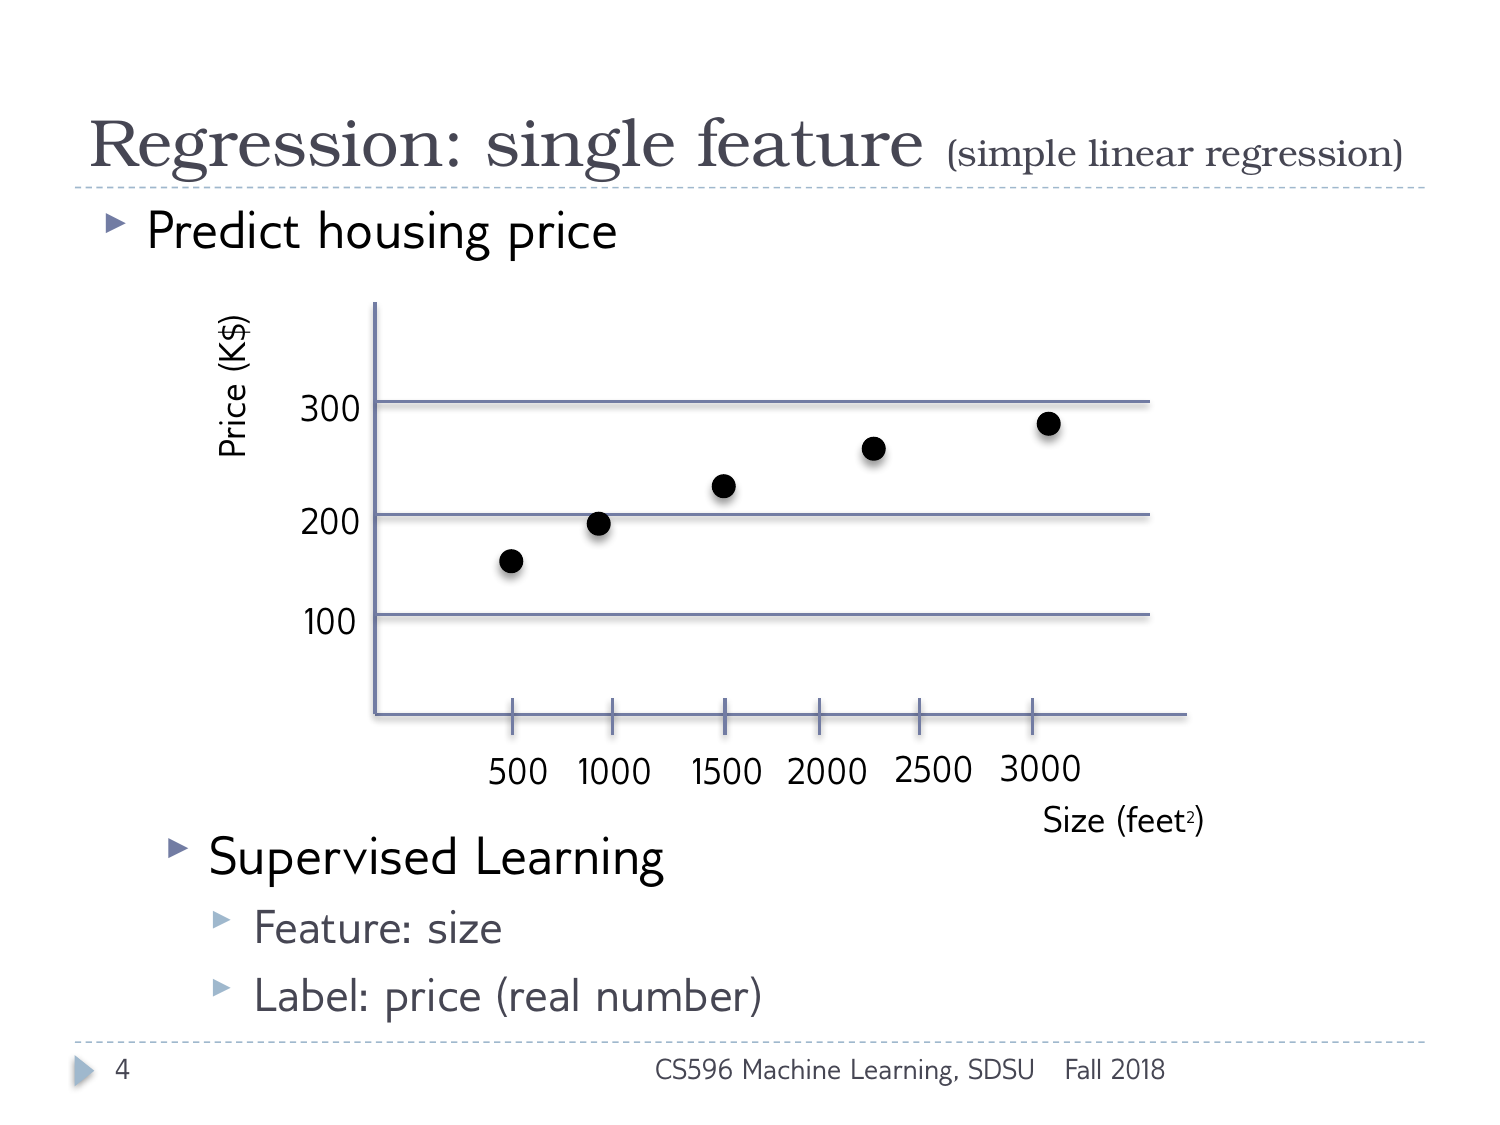

# Regression: single feature (simple linear regression)
Predict housing price
Price (K$)
300
200
100
3000
2500
500
1000
1500
2000
Size (feet2)

Supervised Learning
Feature: size
Label: price (real number)
4
CS596 Machine Learning, SDSU
Fall 2018